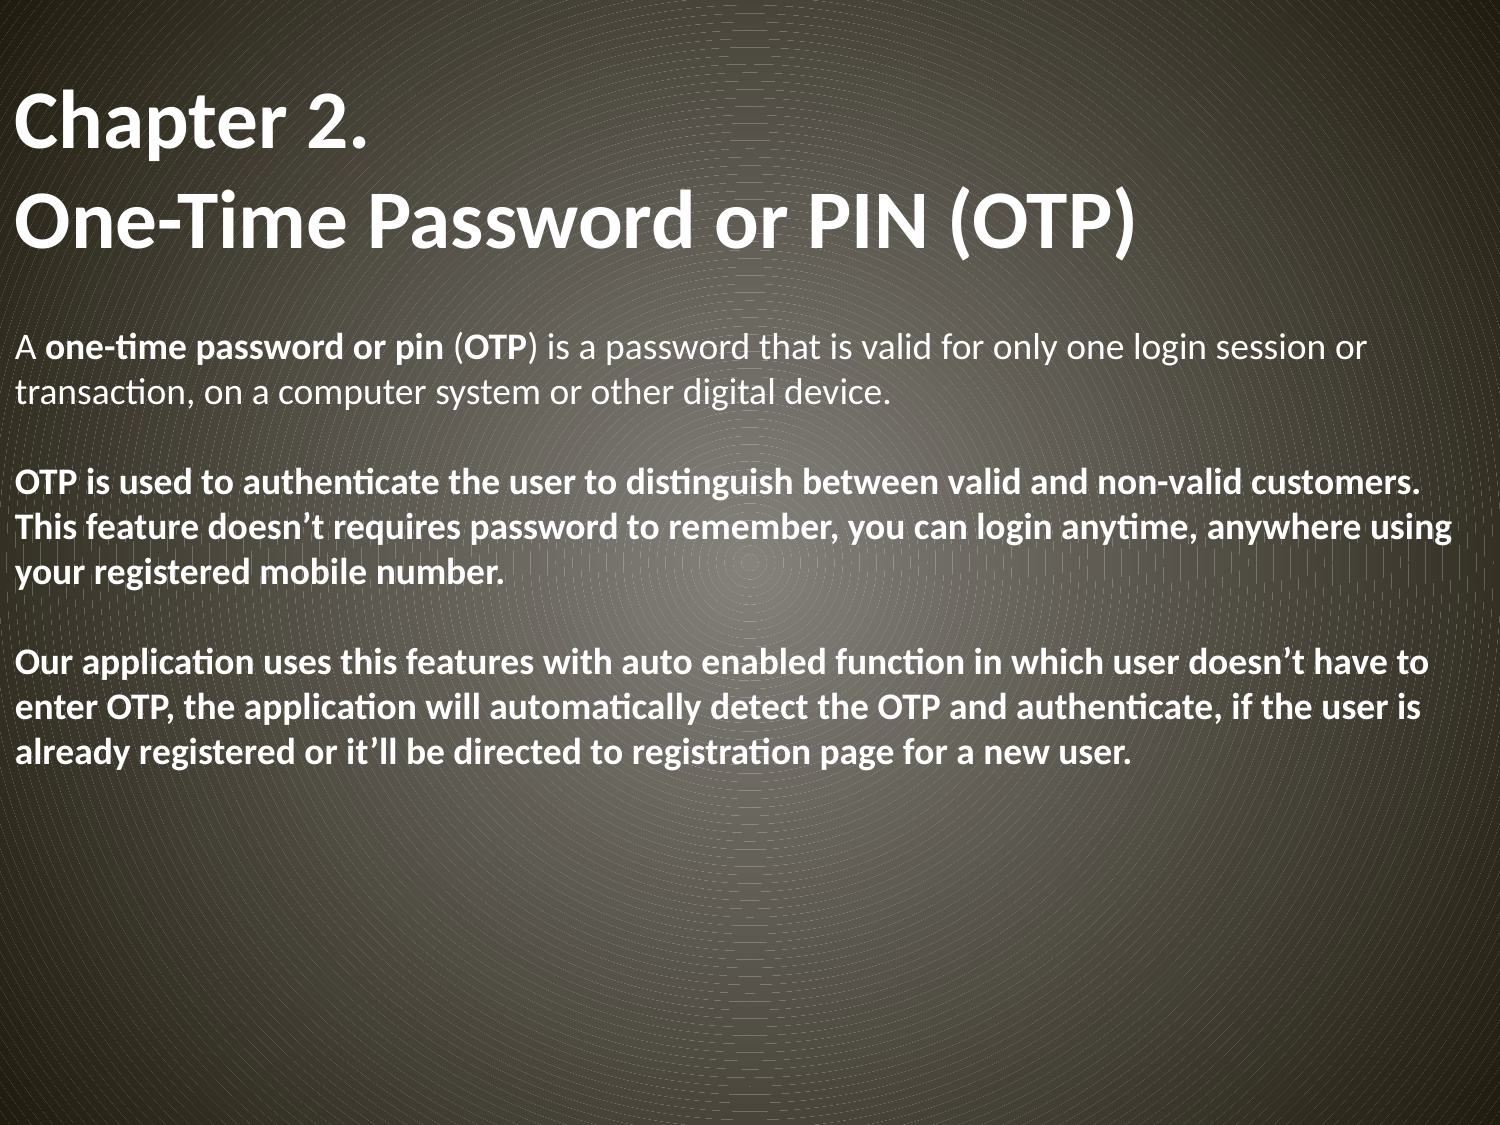

Chapter 2.
One-Time Password or PIN (OTP)
A one-time password or pin (OTP) is a password that is valid for only one login session or transaction, on a computer system or other digital device.

OTP is used to authenticate the user to distinguish between valid and non-valid customers. This feature doesn’t requires password to remember, you can login anytime, anywhere using your registered mobile number.

Our application uses this features with auto enabled function in which user doesn’t have to enter OTP, the application will automatically detect the OTP and authenticate, if the user is already registered or it’ll be directed to registration page for a new user.